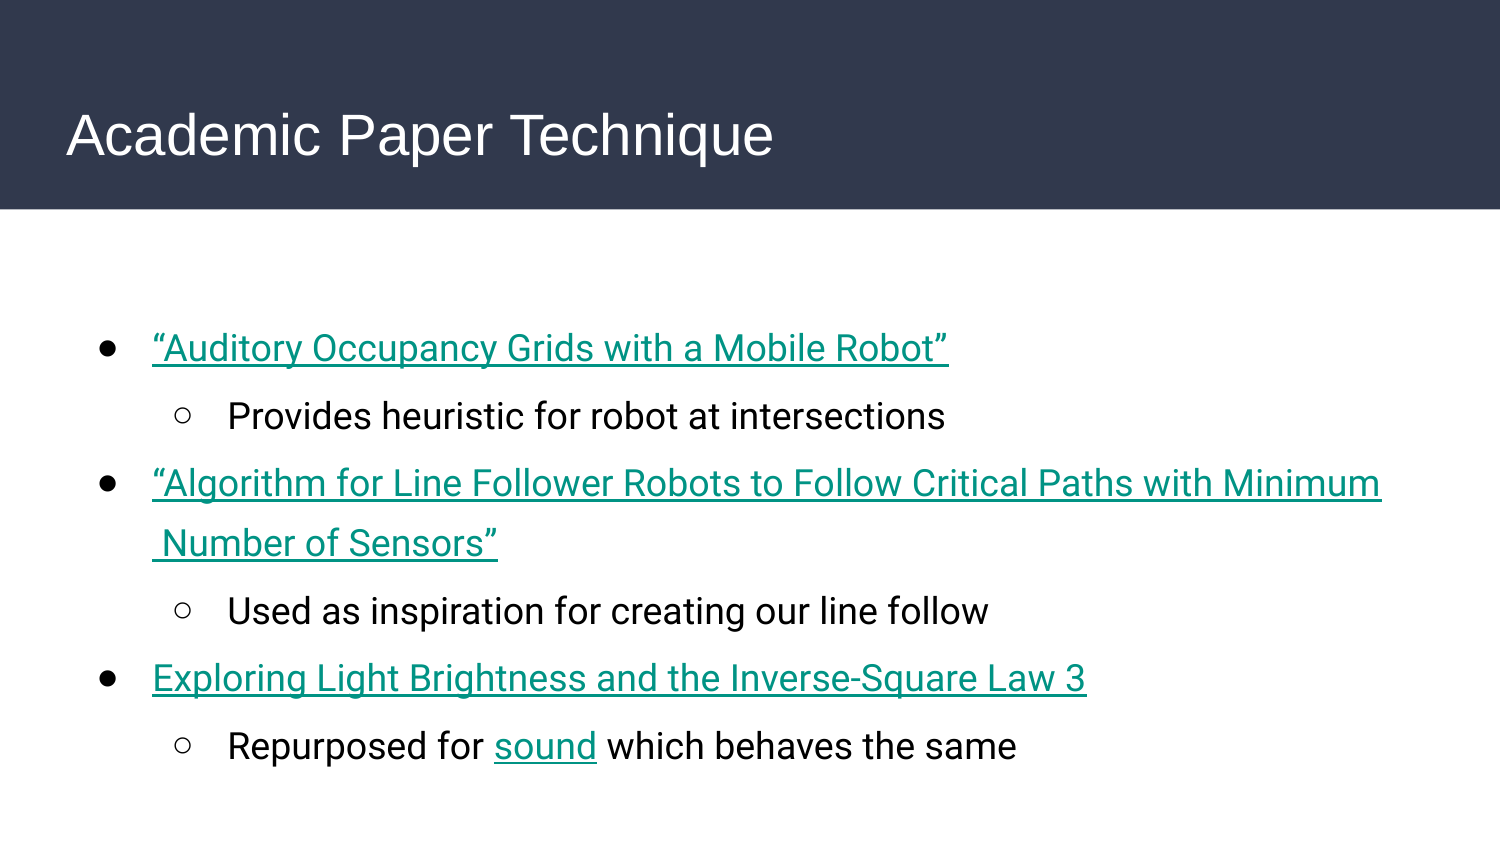

# Academic Paper Technique
“Auditory Occupancy Grids with a Mobile Robot”
Provides heuristic for robot at intersections
“Algorithm for Line Follower Robots to Follow Critical Paths with Minimum Number of Sensors”
Used as inspiration for creating our line follow
Exploring Light Brightness and the Inverse-Square Law 3
Repurposed for sound which behaves the same